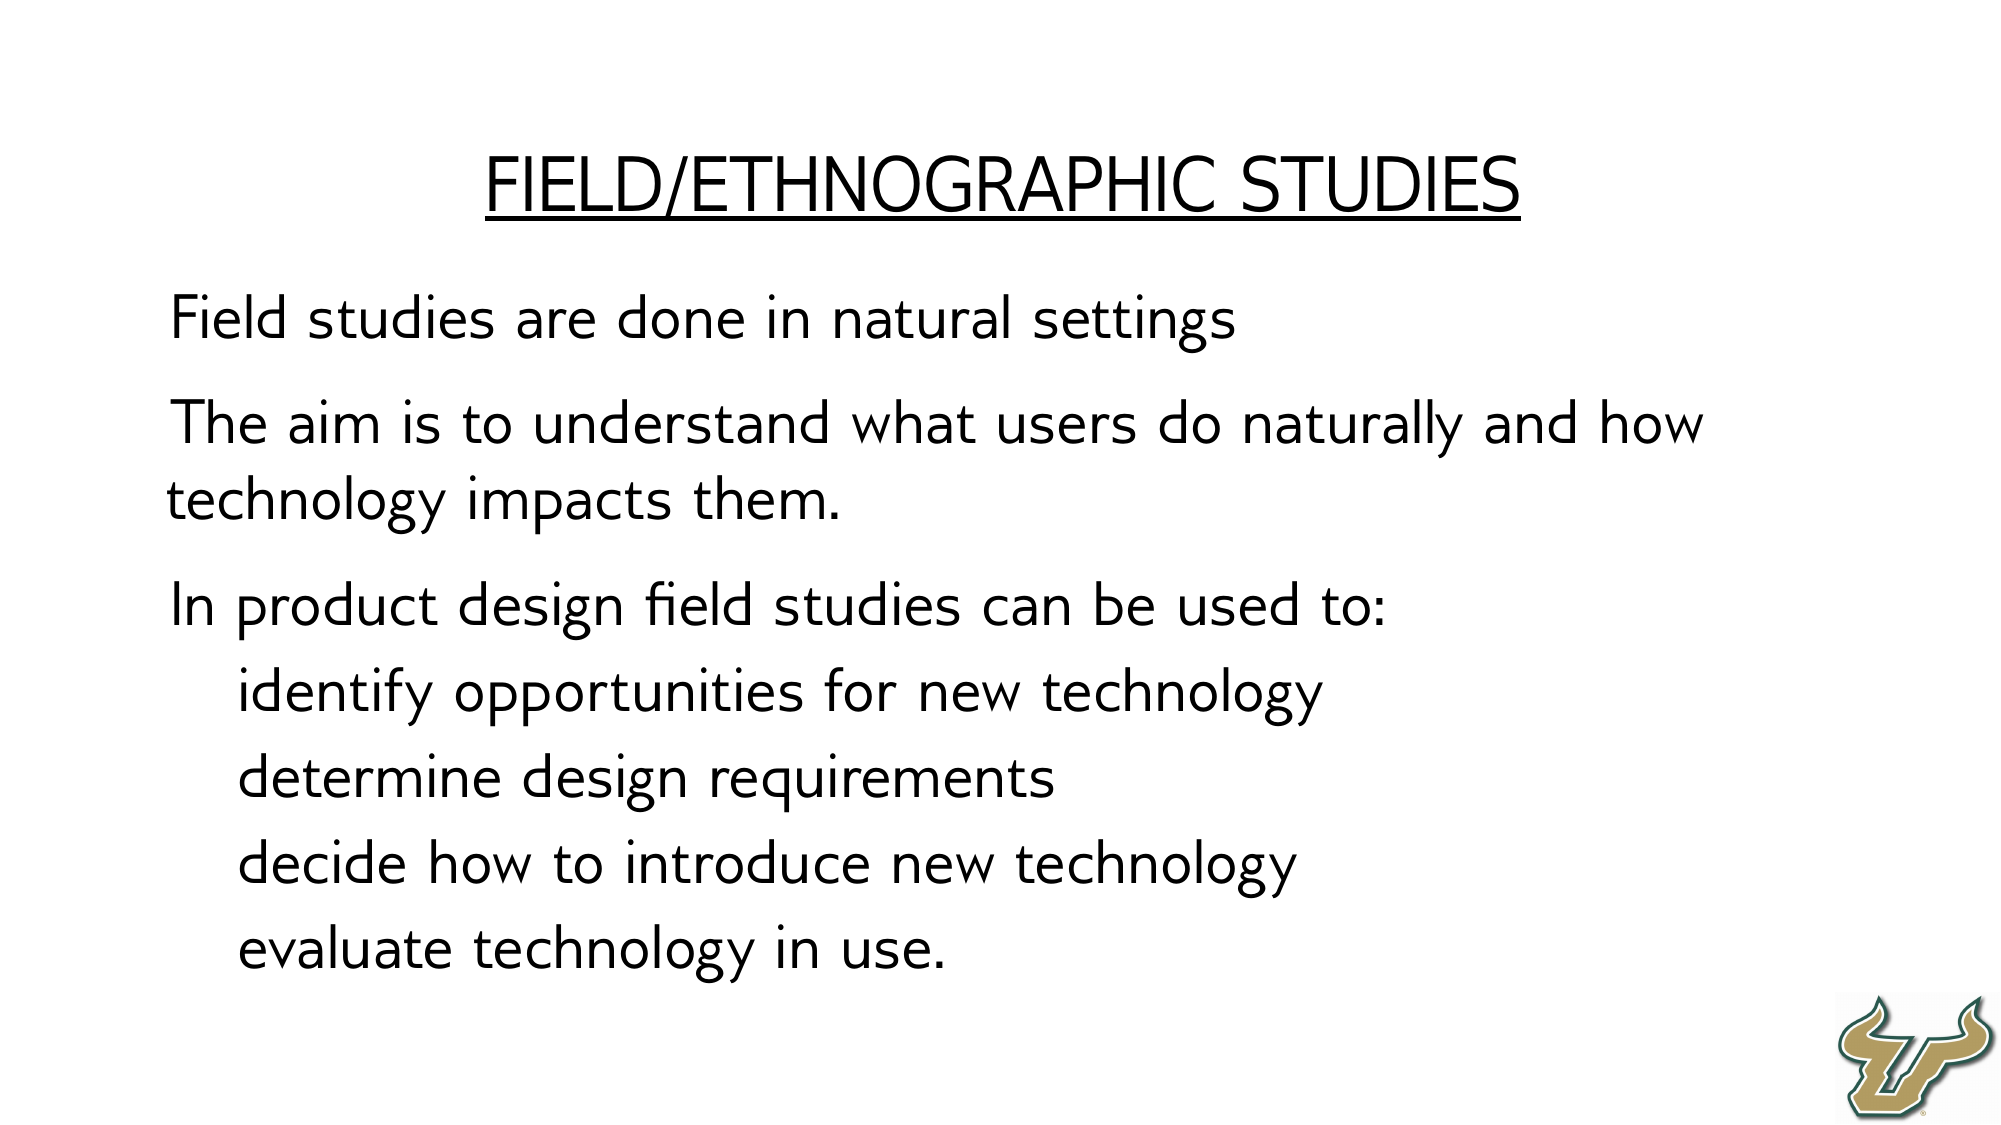

Field/Ethnographic Studies
Field studies are done in natural settings
The aim is to understand what users do naturally and how technology impacts them.
In product design field studies can be used to:
identify opportunities for new technology
determine design requirements
decide how to introduce new technology
evaluate technology in use.